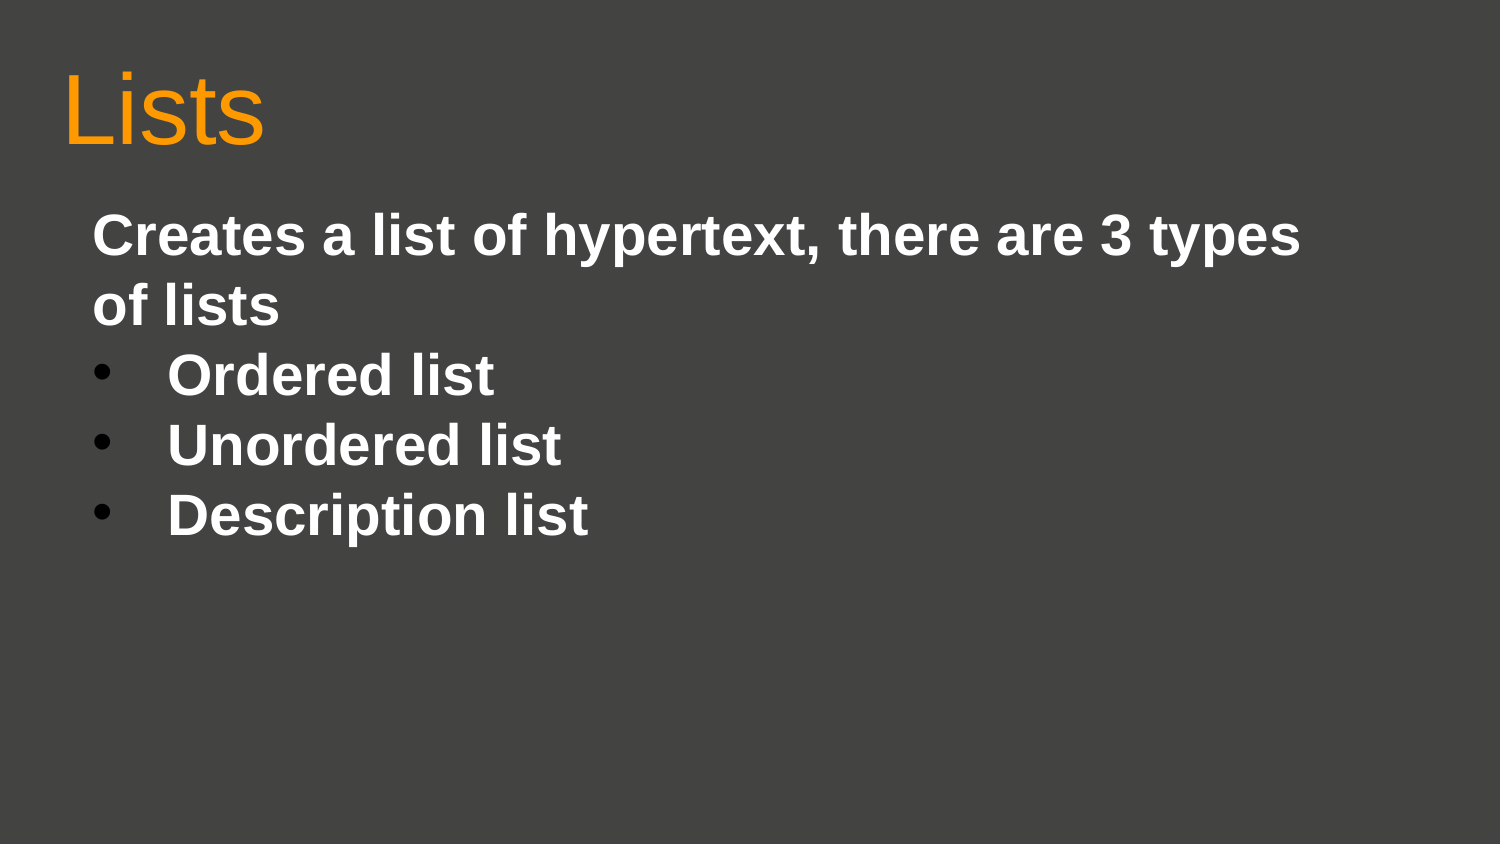

Lists
Creates a list of hypertext, there are 3 types of lists
Ordered list
Unordered list
Description list